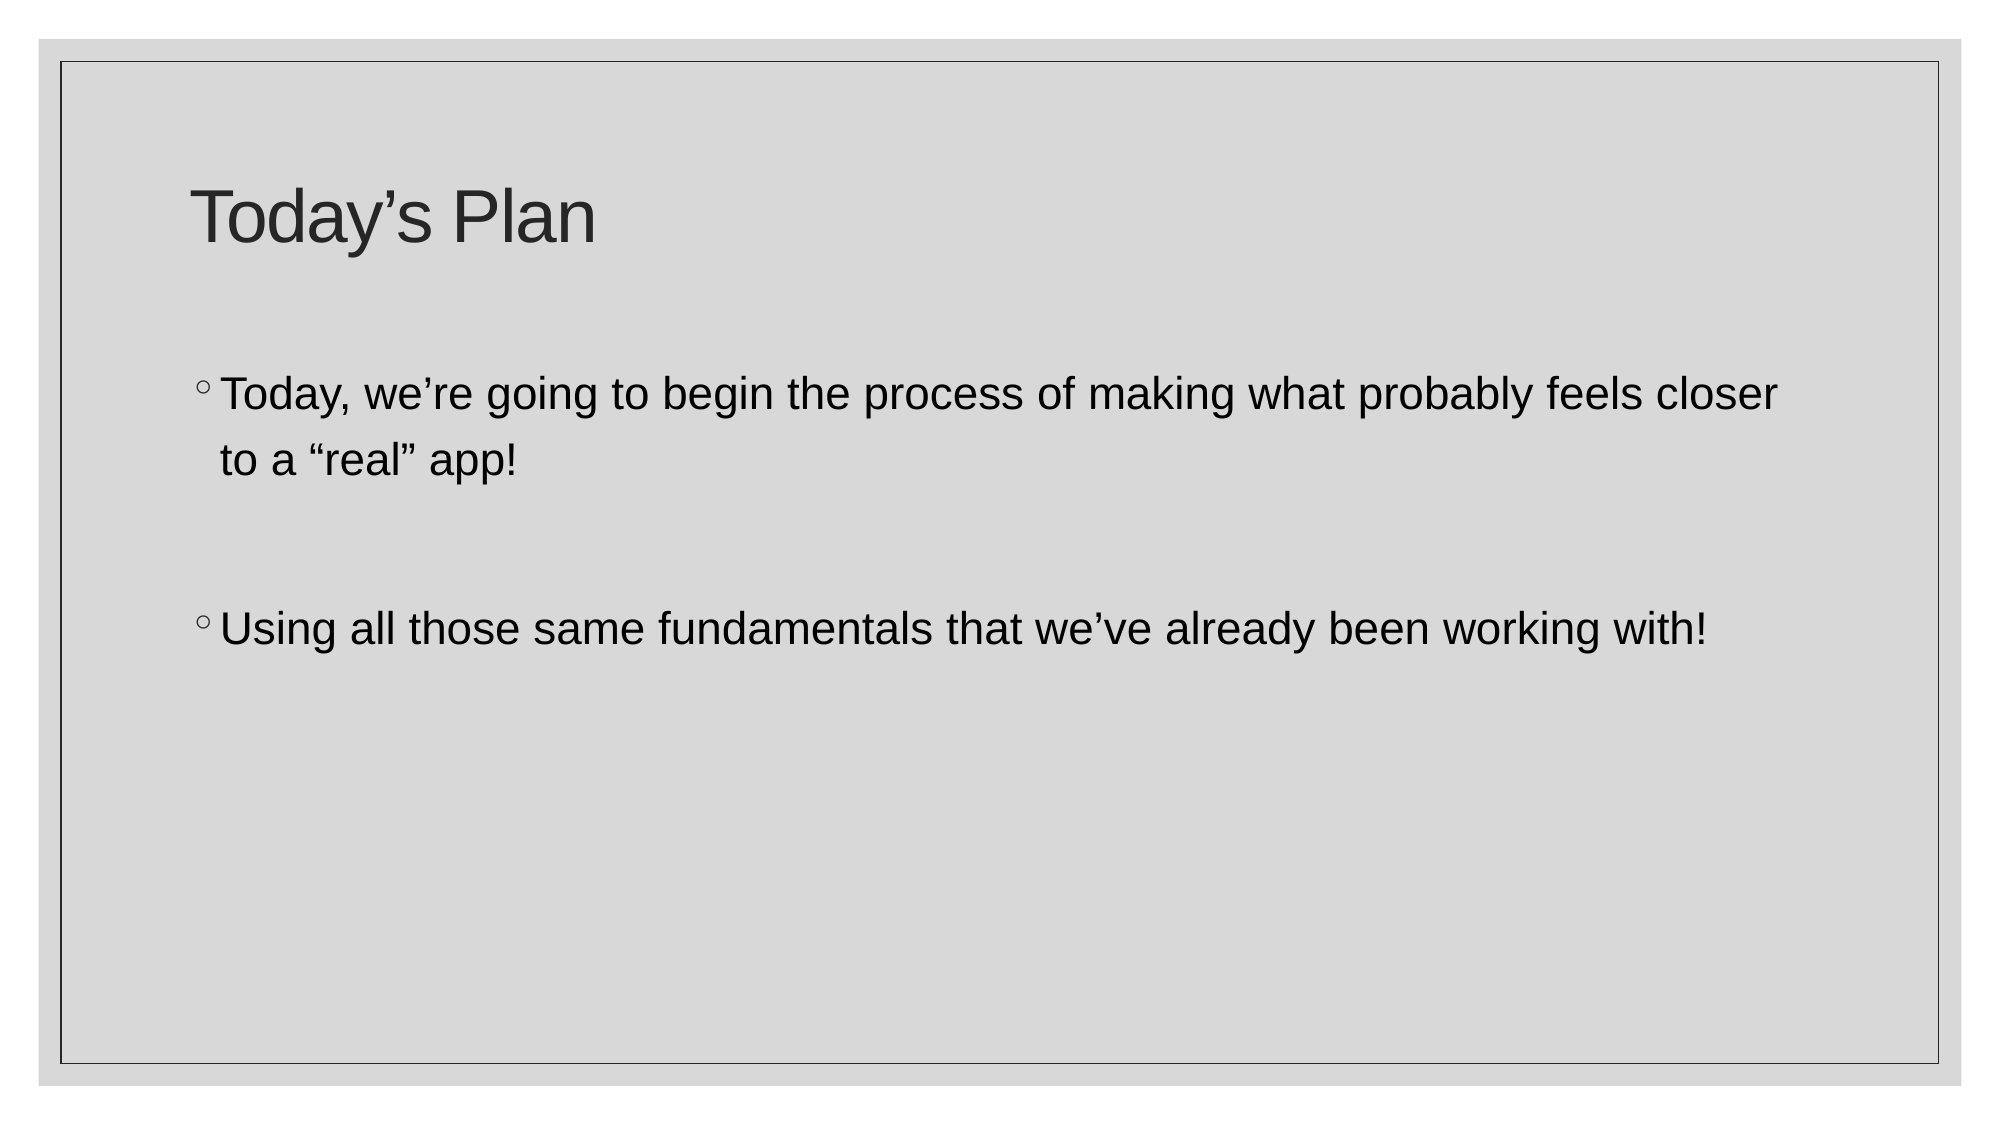

# Today’s Plan
Today, we’re going to begin the process of making what probably feels closer to a “real” app!

Using all those same fundamentals that we’ve already been working with!